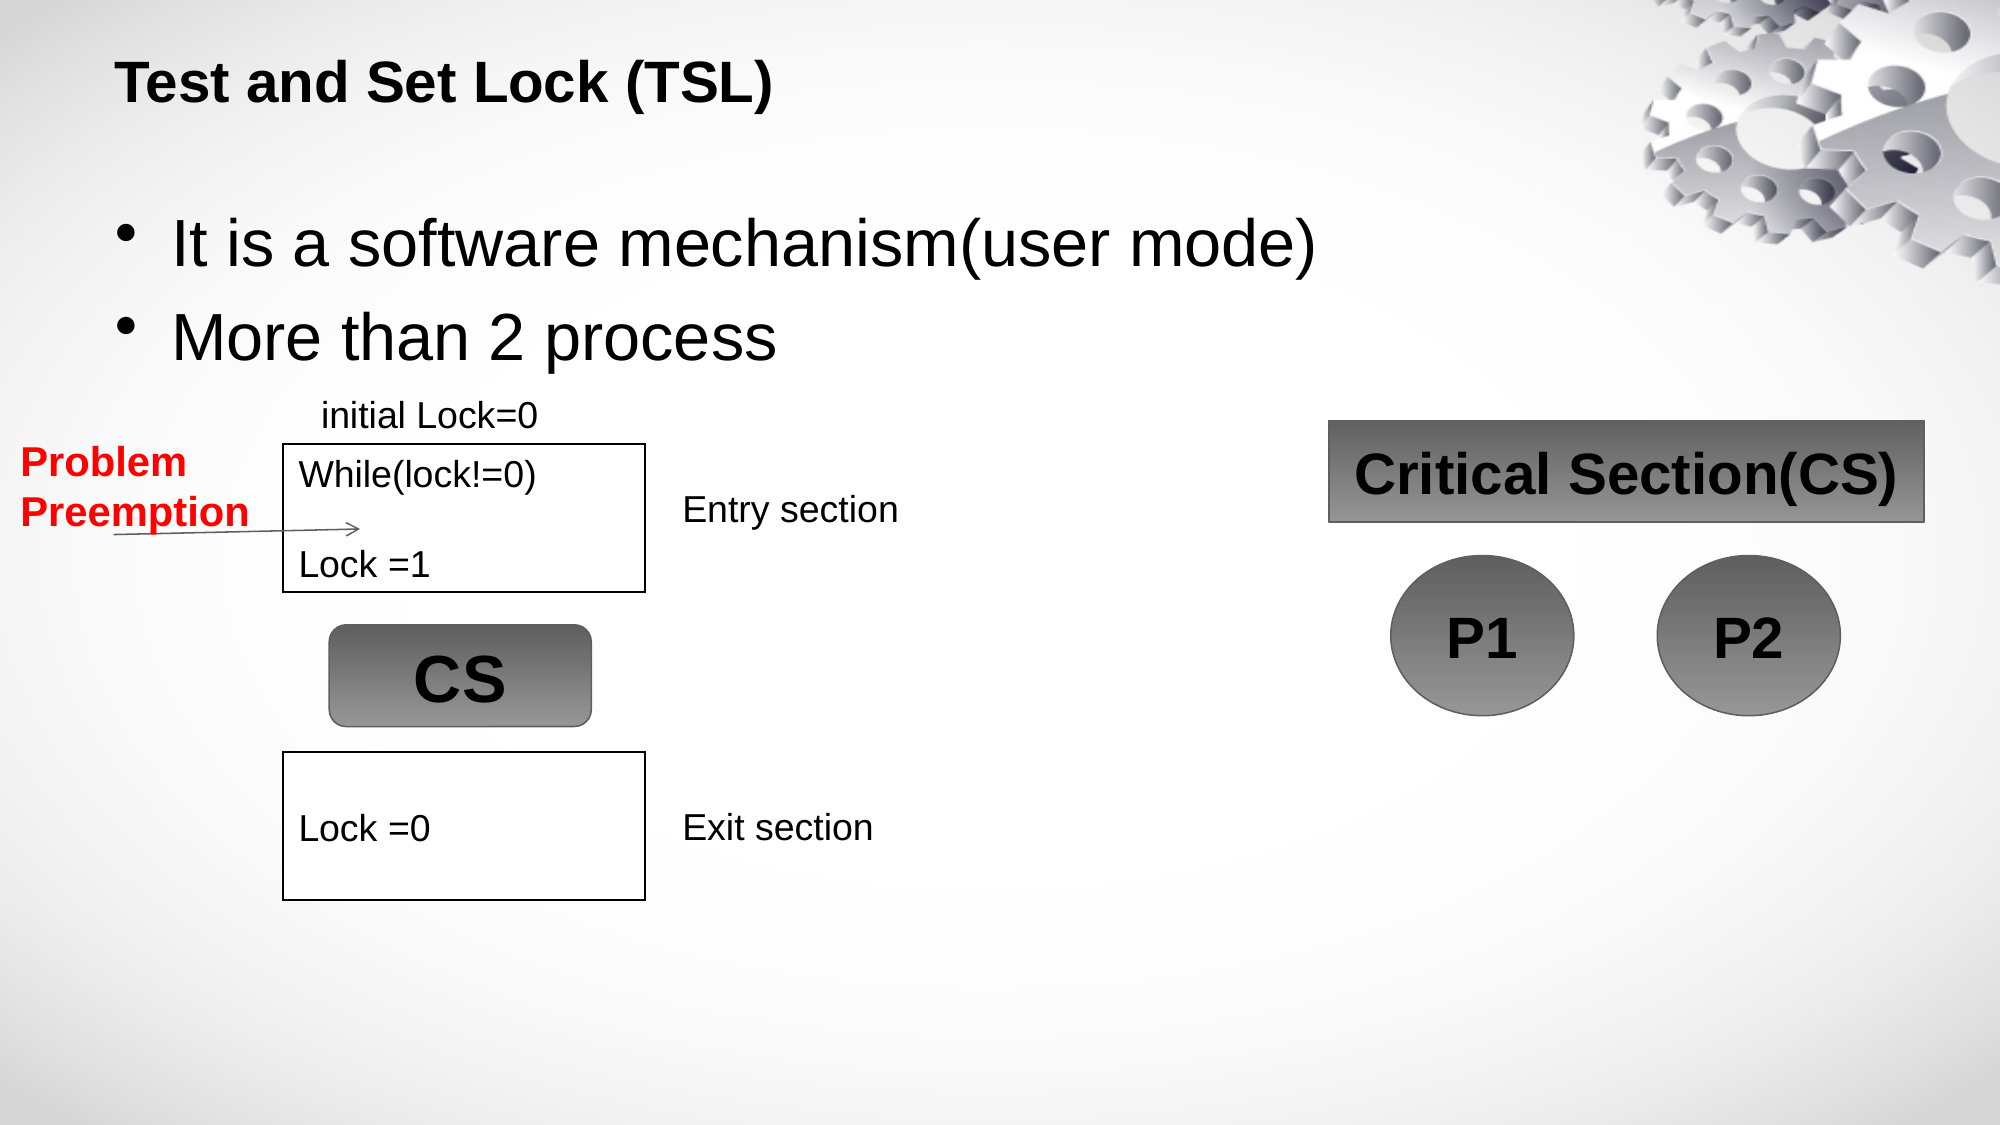

# Test and Set Lock (TSL)
It is a software mechanism(user mode)
More than 2 process

initial Lock=0
Critical Section(CS)
Problem
Preemption
While(lock!=0)

Lock =1
Entry section
P1
P2
CS
Lock =0
Exit section